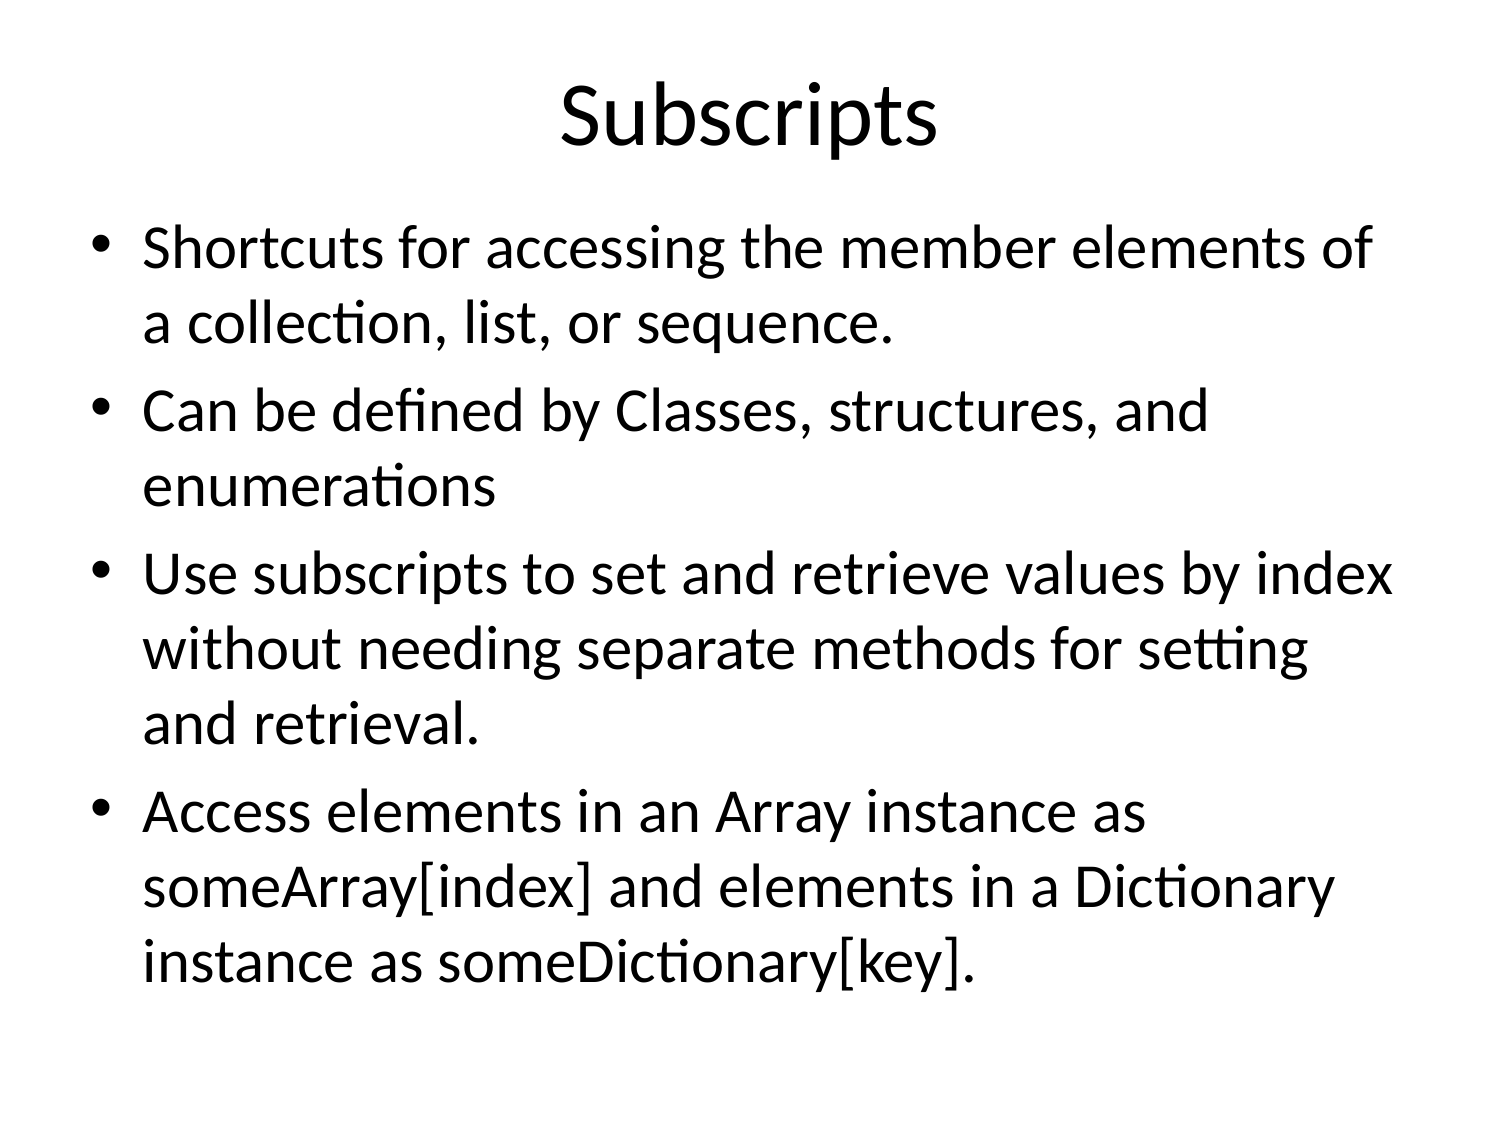

# Subscripts
Shortcuts for accessing the member elements of a collection, list, or sequence.
Can be defined by Classes, structures, and enumerations
Use subscripts to set and retrieve values by index without needing separate methods for setting and retrieval.
Access elements in an Array instance as someArray[index] and elements in a Dictionary instance as someDictionary[key].